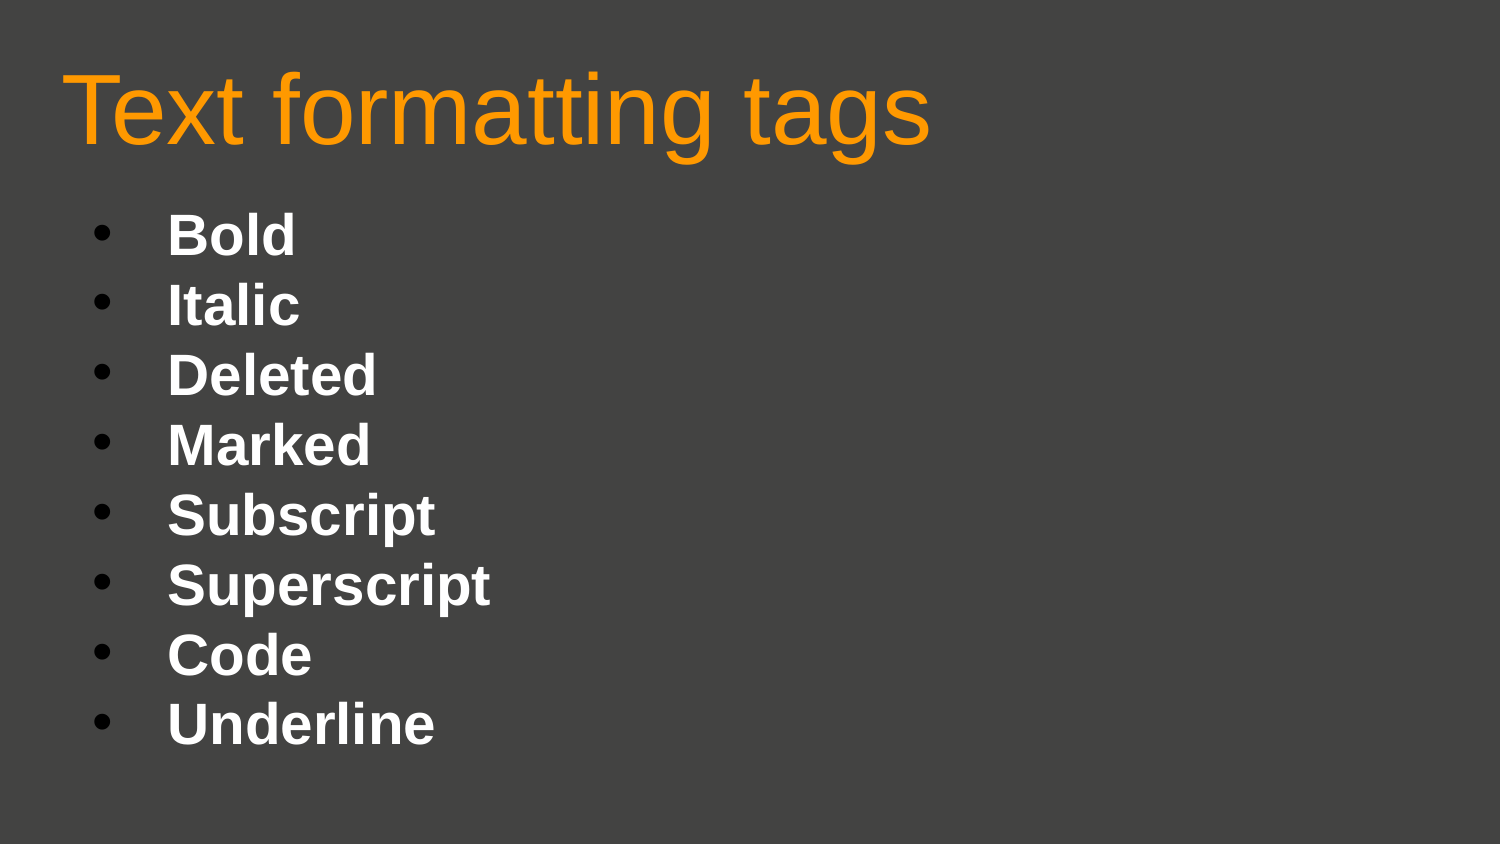

Text formatting tags
Bold
Italic
Deleted
Marked
Subscript
Superscript
Code
Underline